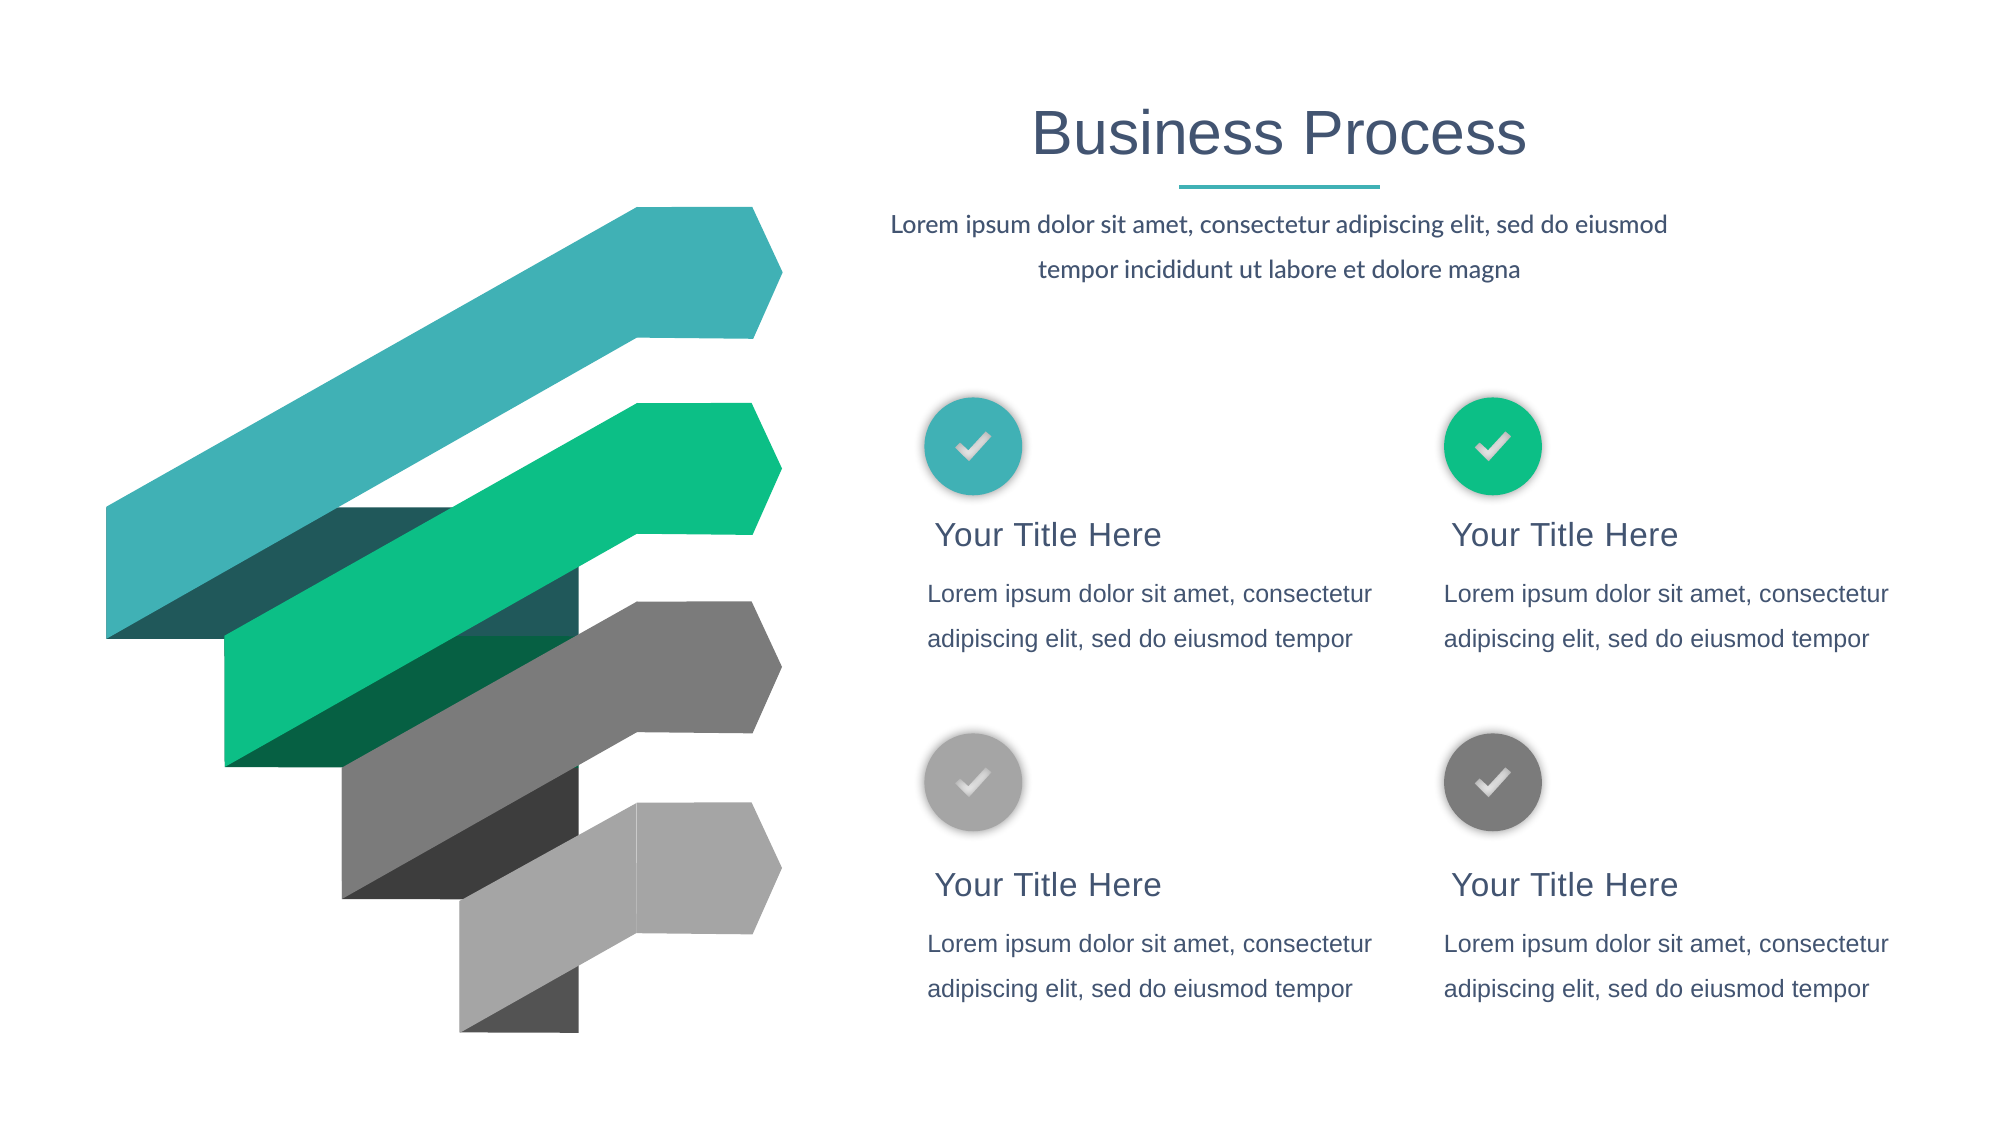

Business Process
Lorem ipsum dolor sit amet, consectetur adipiscing elit, sed do eiusmod tempor incididunt ut labore et dolore magna

Your Title Here
Your Title Here
Lorem ipsum dolor sit amet, consectetur adipiscing elit, sed do eiusmod tempor
Lorem ipsum dolor sit amet, consectetur adipiscing elit, sed do eiusmod tempor

Your Title Here
Your Title Here

Lorem ipsum dolor sit amet, consectetur adipiscing elit, sed do eiusmod tempor
Lorem ipsum dolor sit amet, consectetur adipiscing elit, sed do eiusmod tempor